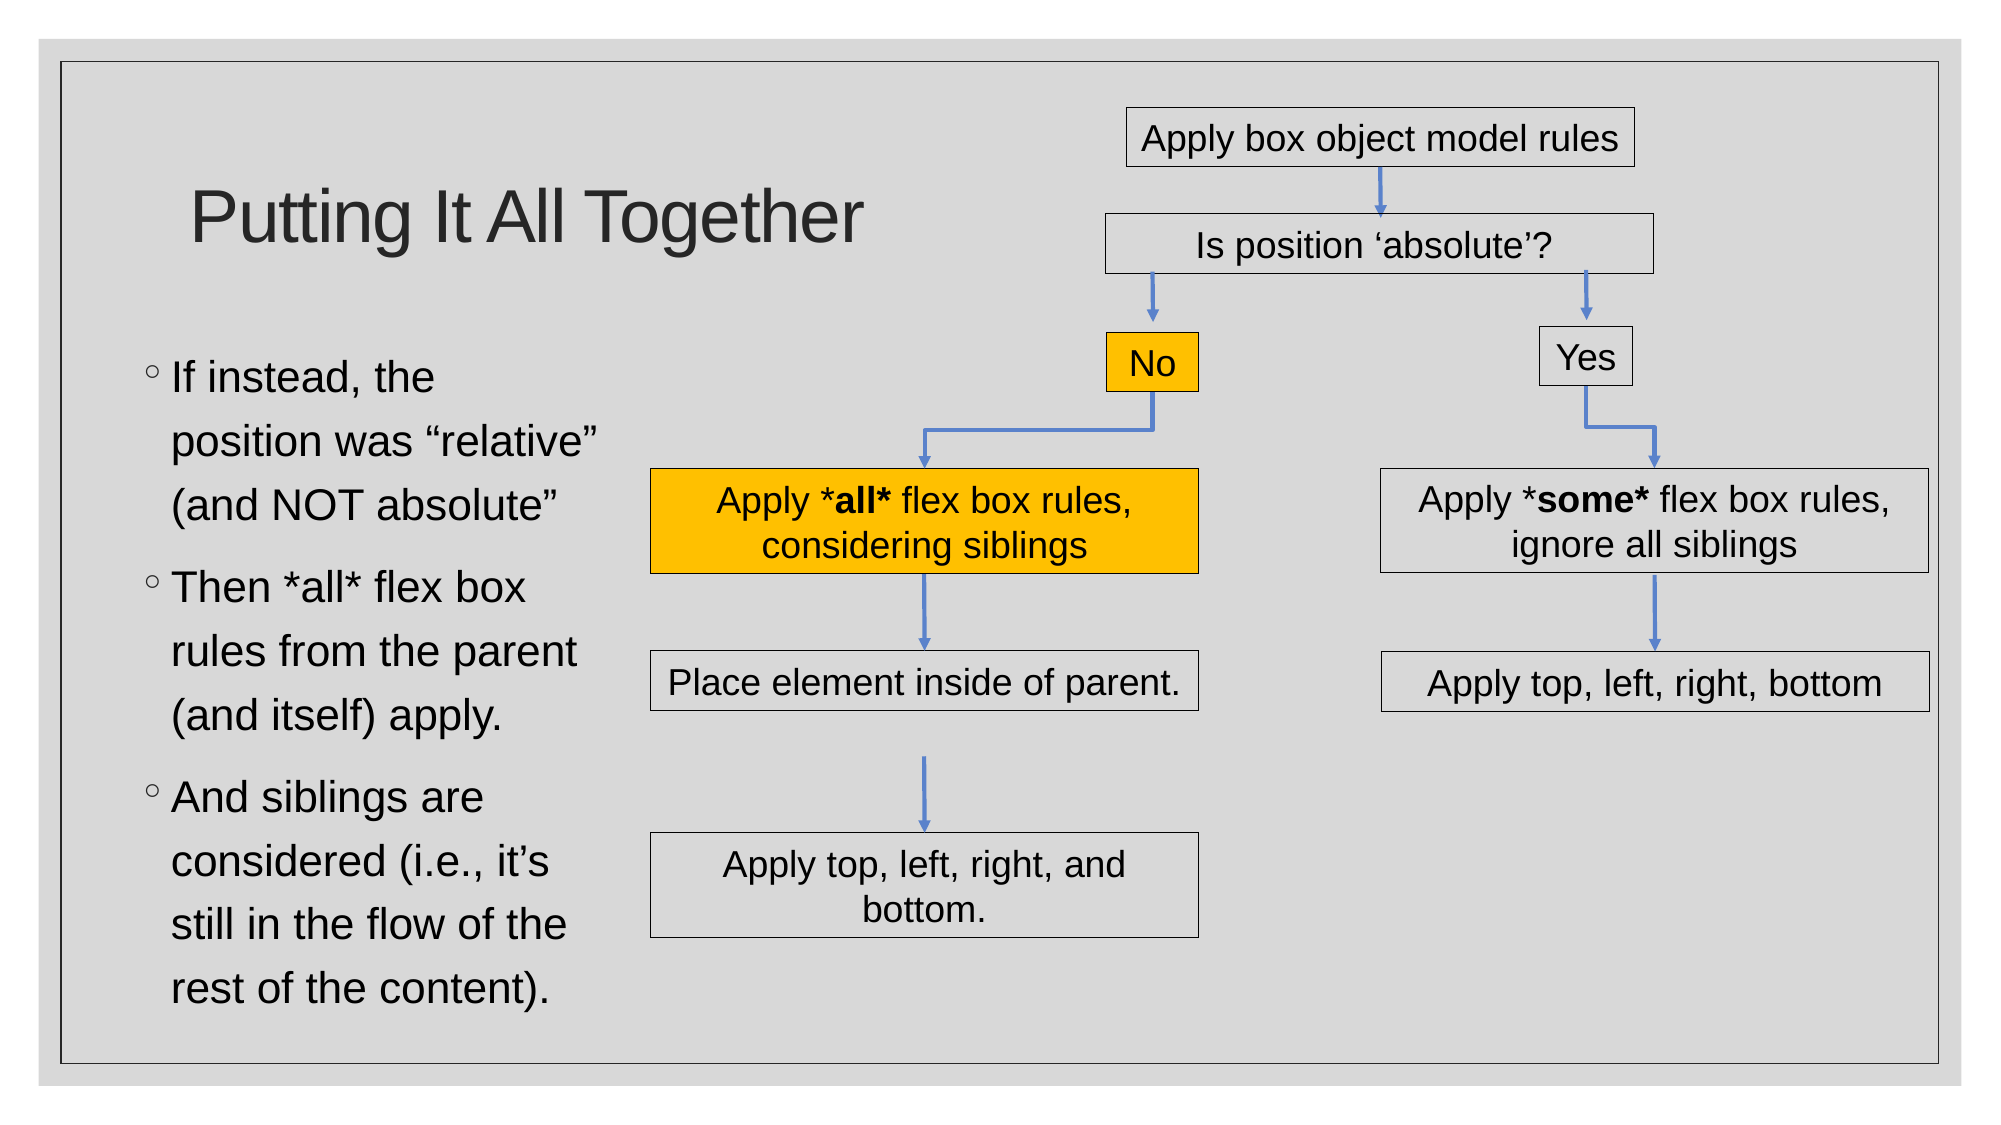

# Putting It All Together
Apply box object model rules
Is position ‘absolute’?
Yes
If instead, the position was “relative” (and NOT absolute”
Then *all* flex box rules from the parent (and itself) apply.
And siblings are considered (i.e., it’s still in the flow of the rest of the content).
No
Apply *some* flex box rules, ignore all siblings
Apply *all* flex box rules, considering siblings
Place element inside of parent.
Apply top, left, right, bottom
Apply top, left, right, and bottom.